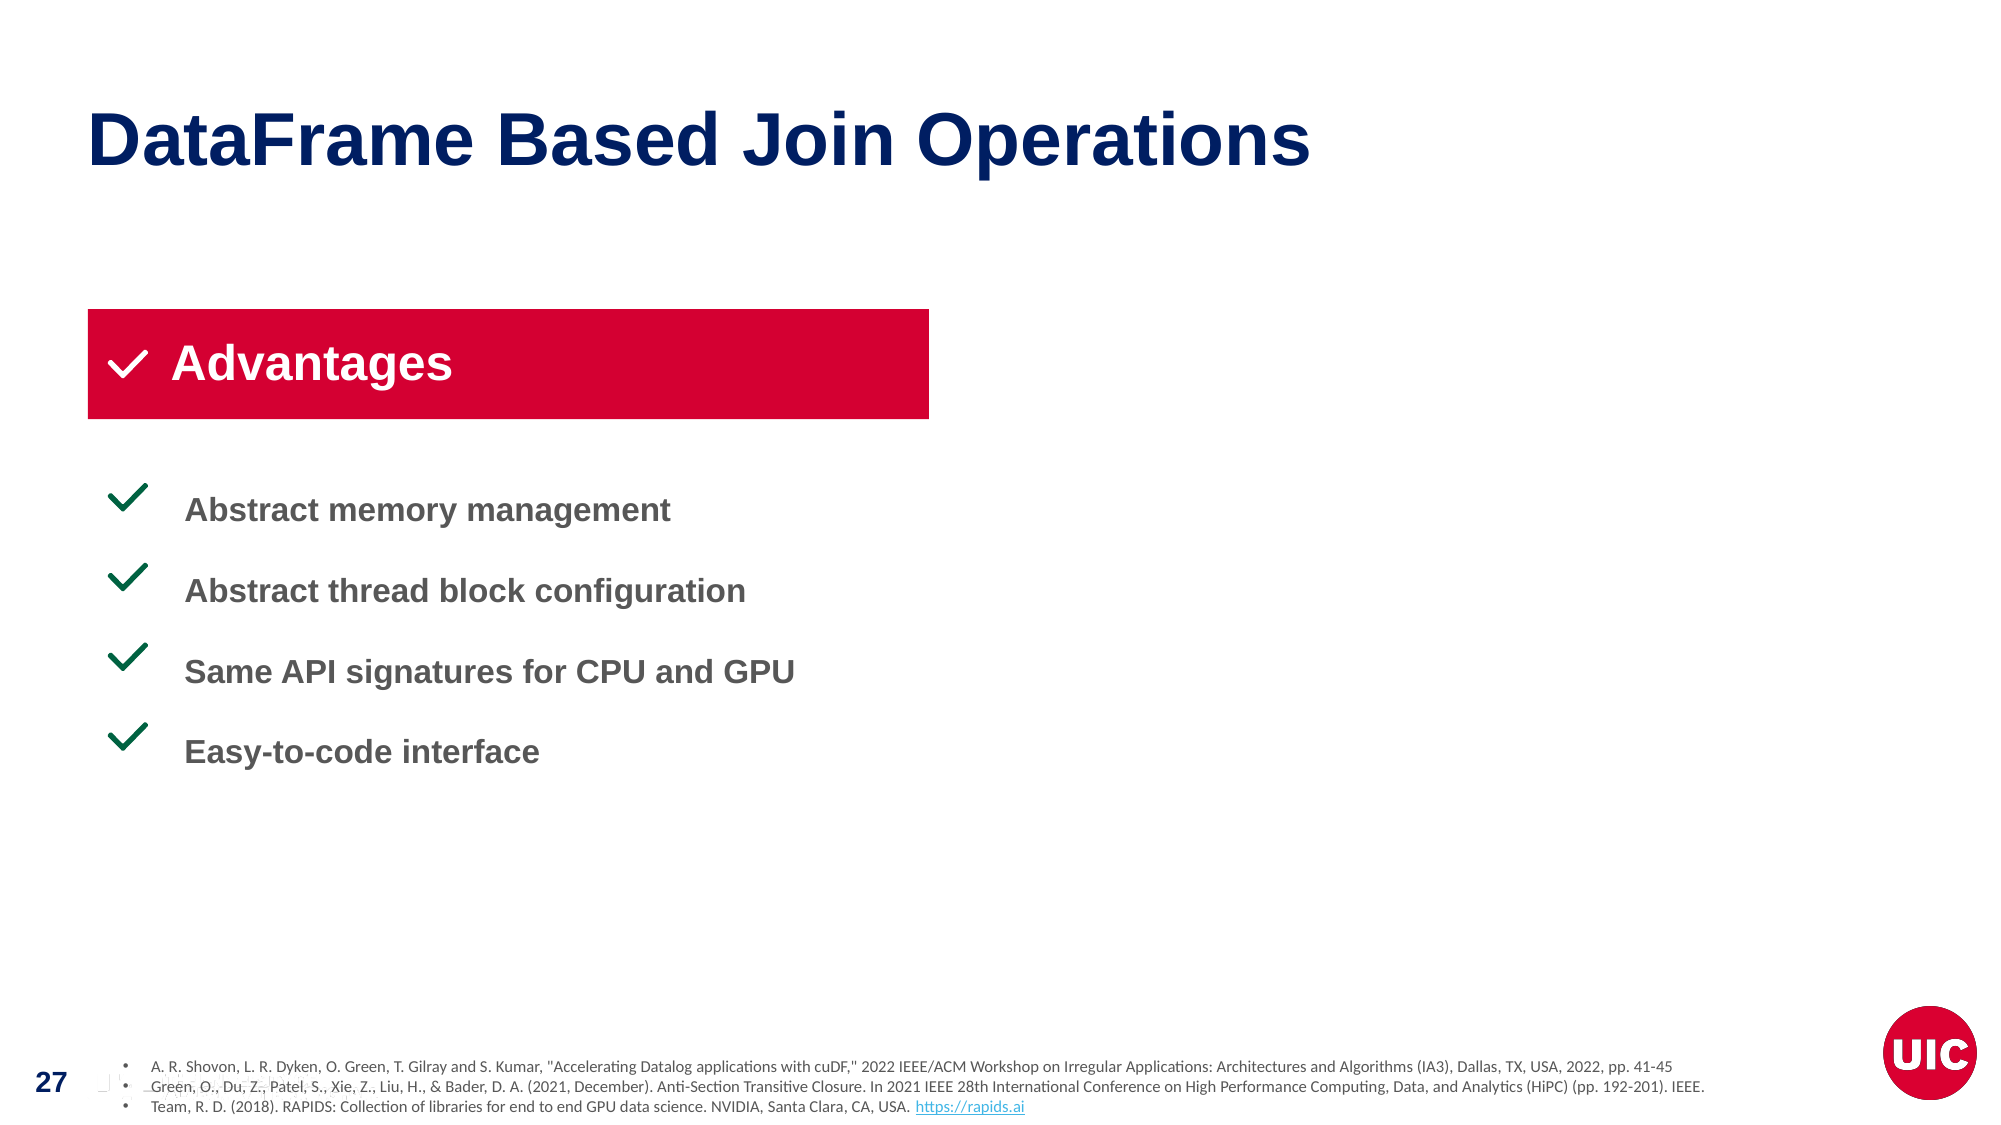

# DataFrame Based Join Operations
Advantages

Abstract memory management
Abstract thread block configuration
Same API signatures for CPU and GPU
Easy-to-code interface

A. R. Shovon, L. R. Dyken, O. Green, T. Gilray and S. Kumar, "Accelerating Datalog applications with cuDF," 2022 IEEE/ACM Workshop on Irregular Applications: Architectures and Algorithms (IA3), Dallas, TX, USA, 2022, pp. 41-45
Green, O., Du, Z., Patel, S., Xie, Z., Liu, H., & Bader, D. A. (2021, December). Anti-Section Transitive Closure. In 2021 IEEE 28th International Conference on High Performance Computing, Data, and Analytics (HiPC) (pp. 192-201). IEEE.
Team, R. D. (2018). RAPIDS: Collection of libraries for end to end GPU data science. NVIDIA, Santa Clara, CA, USA. https://rapids.ai